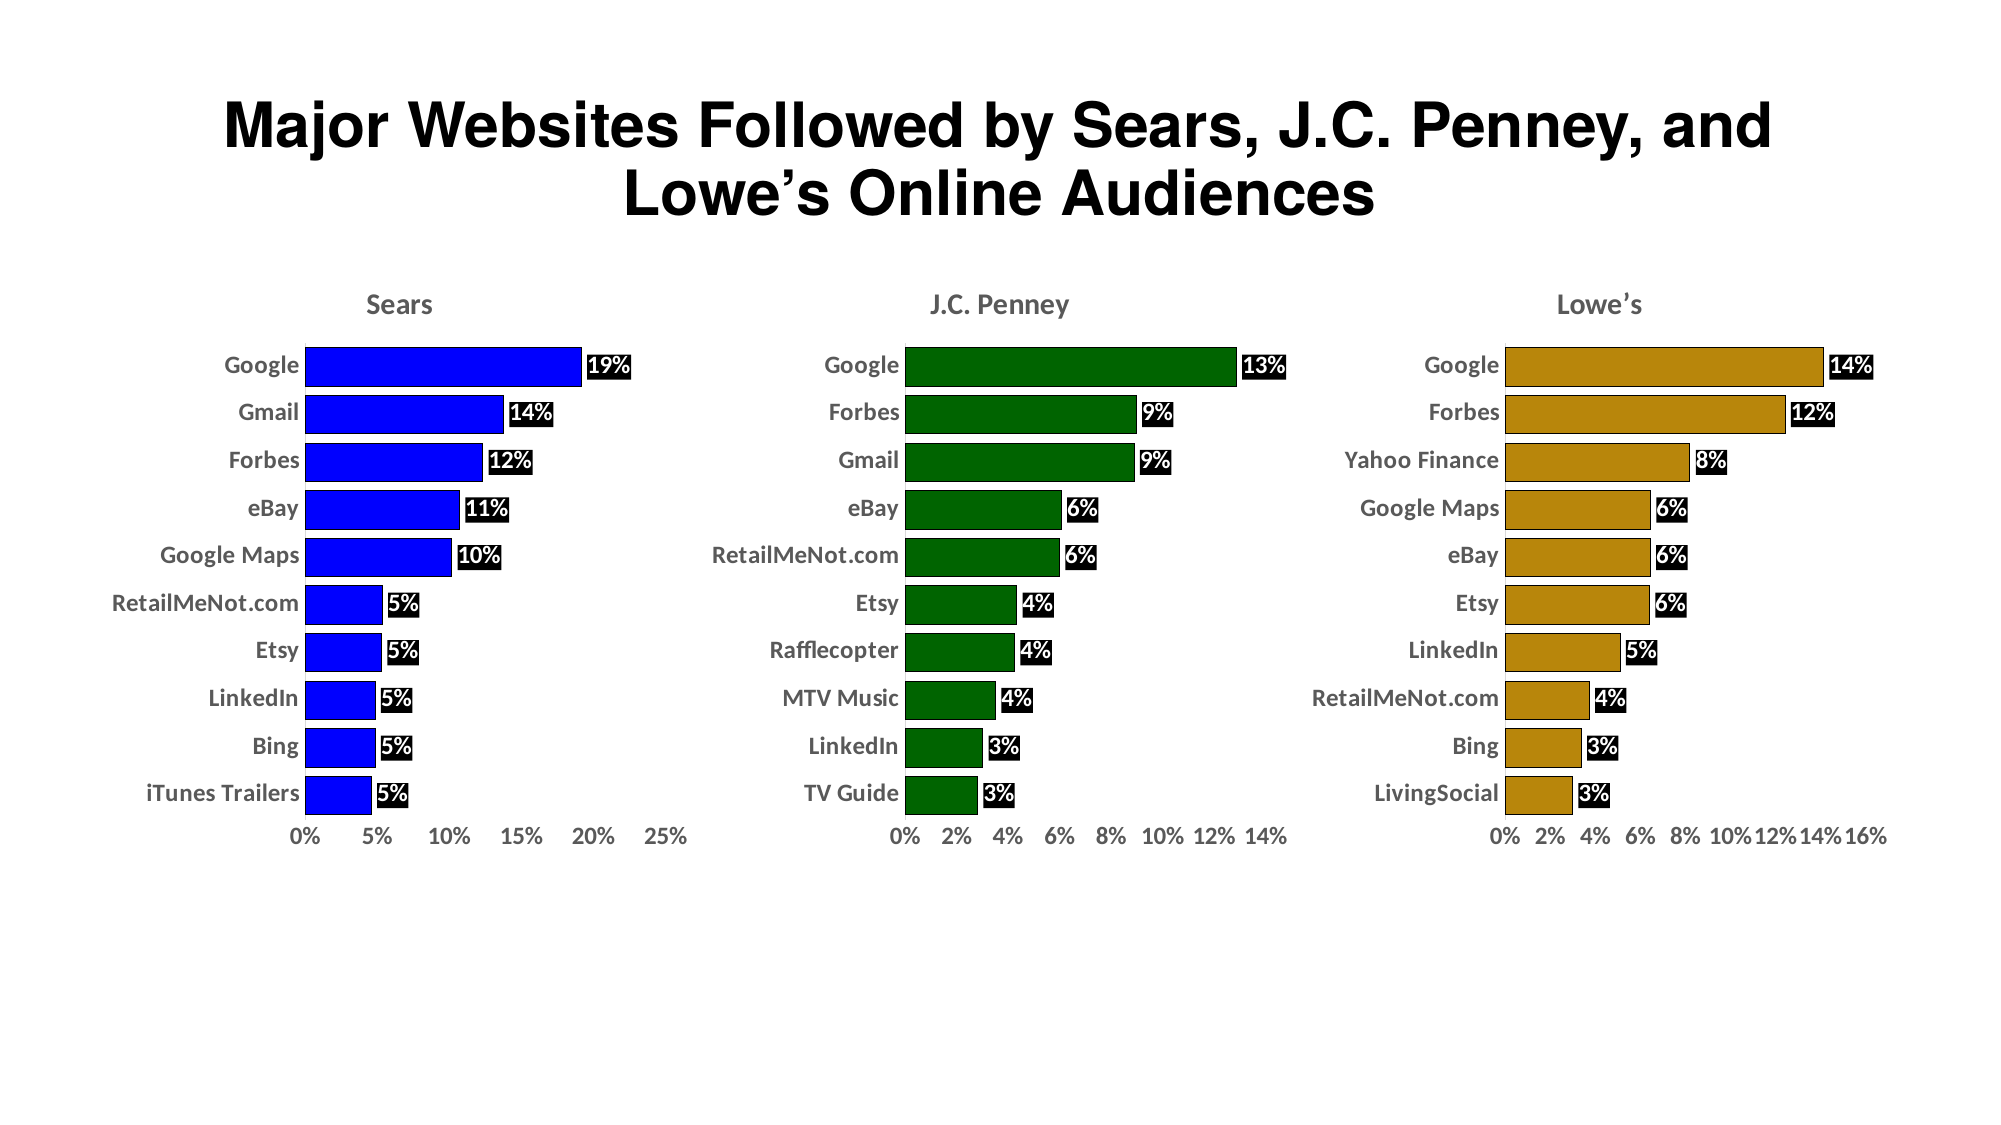

# Major Websites Followed by Sears, J.C. Penney, and Lowe’s Online Audiences

### Chart: Sears

| Category | numbers |
|---|---|
| iTunes Trailers | 0.0456 |
| Bing | 0.0483 |
| LinkedIn | 0.0483 |
| Etsy | 0.0528 |
| RetailMeNot.com | 0.0532 |
| Google Maps | 0.1014 |
| eBay | 0.1068 |
| Forbes | 0.123 |
| Gmail | 0.1374 |
| Google | 0.1913 |

### Chart: J.C. Penney

| Category | numbers |
|---|---|
| TV Guide | 0.028 |
| LinkedIn | 0.03 |
| MTV Music | 0.035 |
| Rafflecopter | 0.0424 |
| Etsy | 0.0432 |
| RetailMeNot.com | 0.0598 |
| eBay | 0.0605 |
| Gmail | 0.0888 |
| Forbes | 0.0896 |
| Google | 0.1285 |

### Chart: Lowe’s

| Category | numbers |
|---|---|
| LivingSocial | 0.0298 |
| Bing | 0.0336 |
| RetailMeNot.com | 0.0372 |
| LinkedIn | 0.0509 |
| Etsy | 0.0639 |
| eBay | 0.0643 |
| Google Maps | 0.0644 |
| Yahoo Finance | 0.0819 |
| Forbes | 0.1241 |
| Google | 0.1412 |